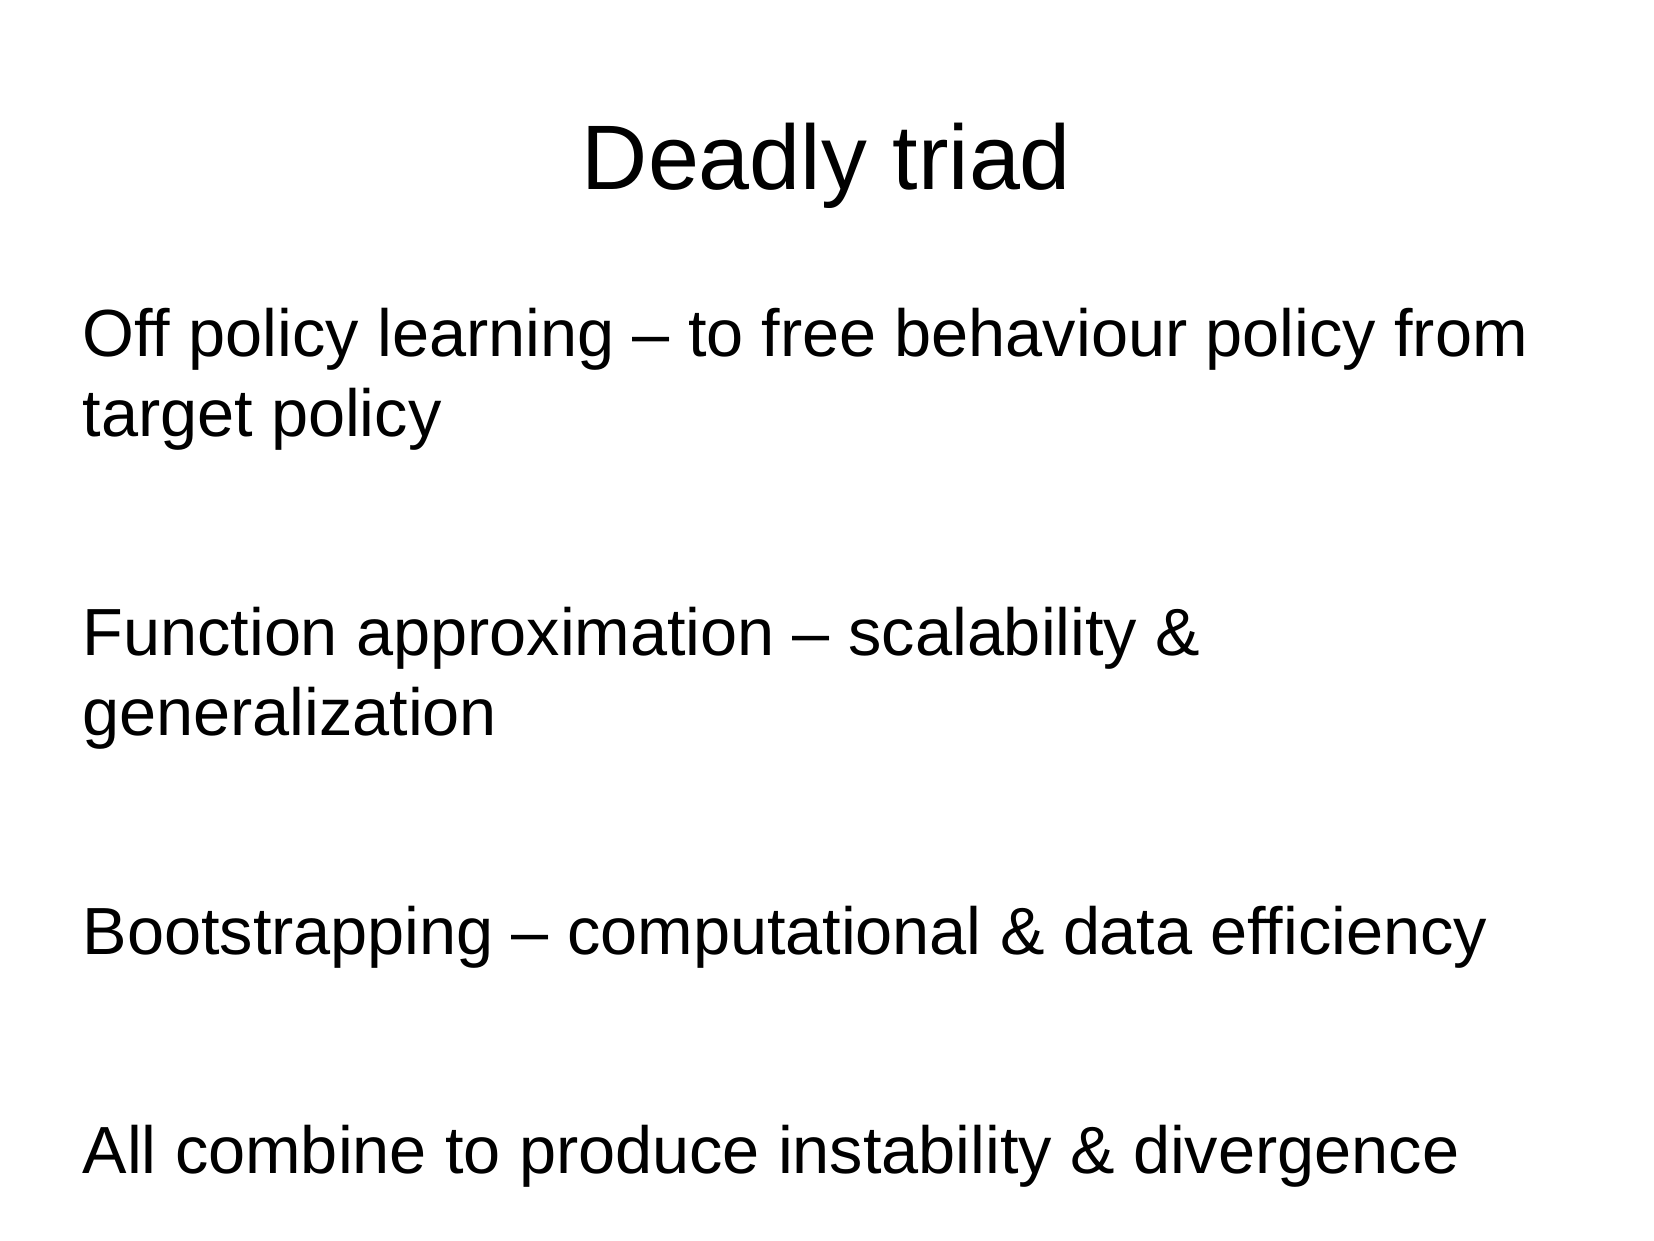

Deadly triad
Off policy learning – to free behaviour policy from target policy

Function approximation – scalability & generalization

Bootstrapping – computational & data efficiency

All combine to produce instability & divergence

Take fromLi 2017